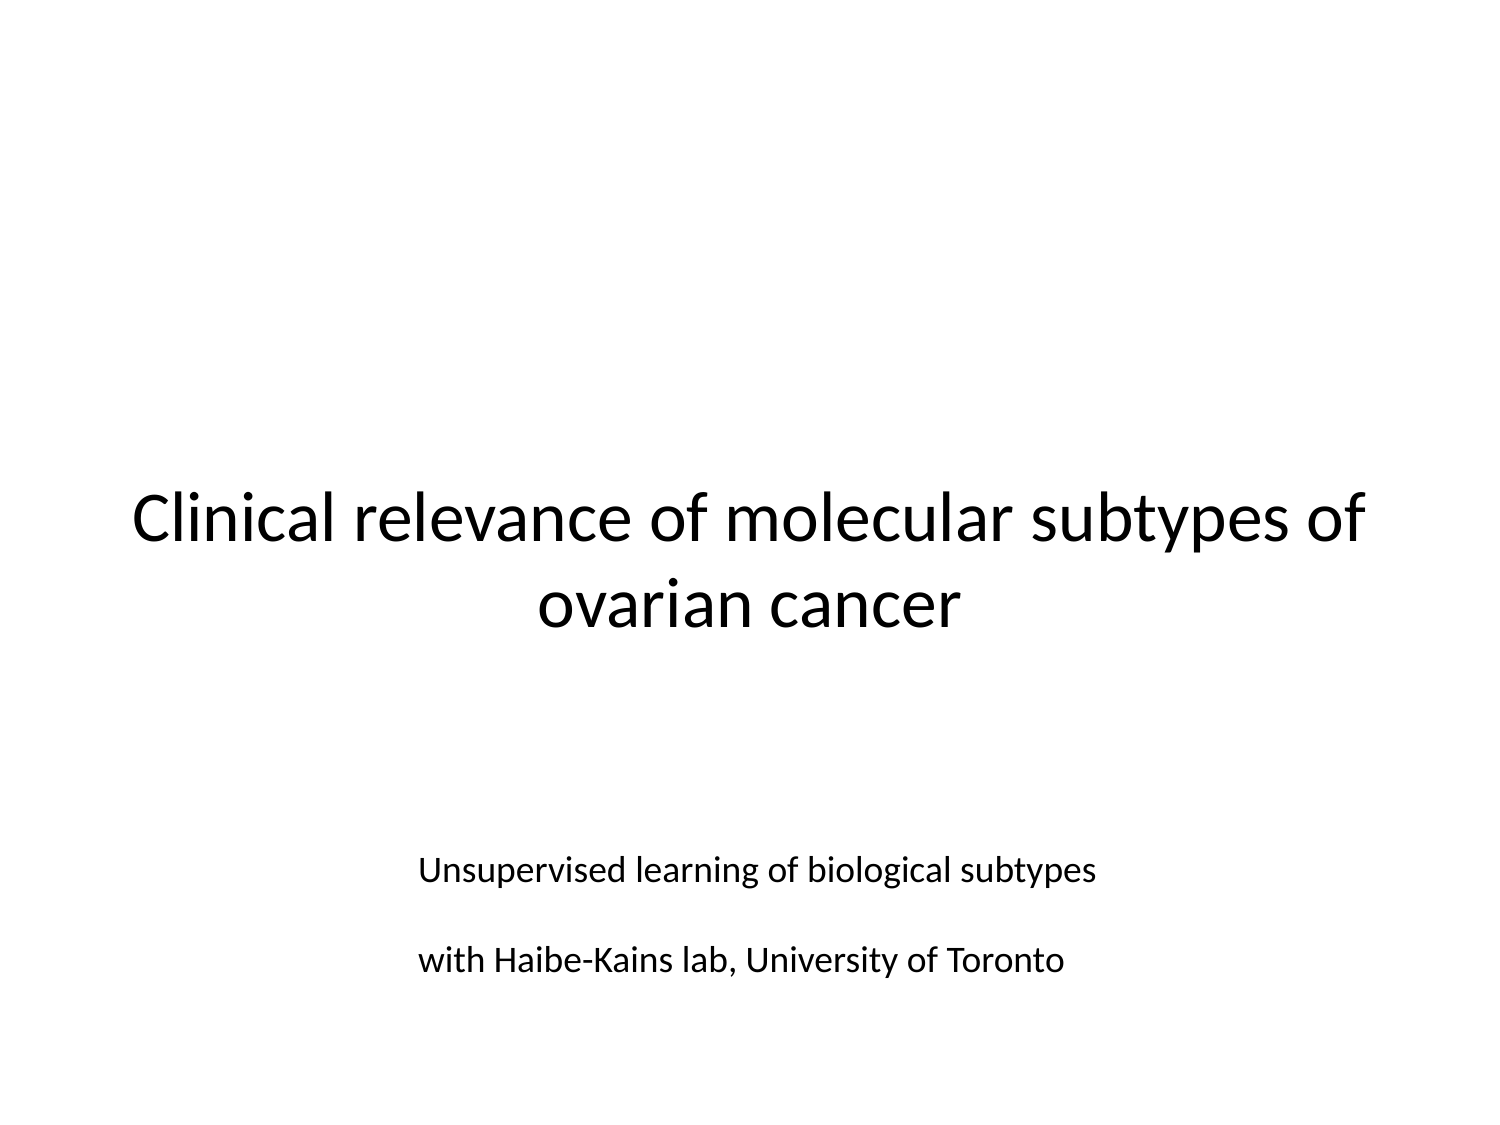

# Clinical relevance of molecular subtypes of ovarian cancer
Unsupervised learning of biological subtypes

with Haibe-Kains lab, University of Toronto